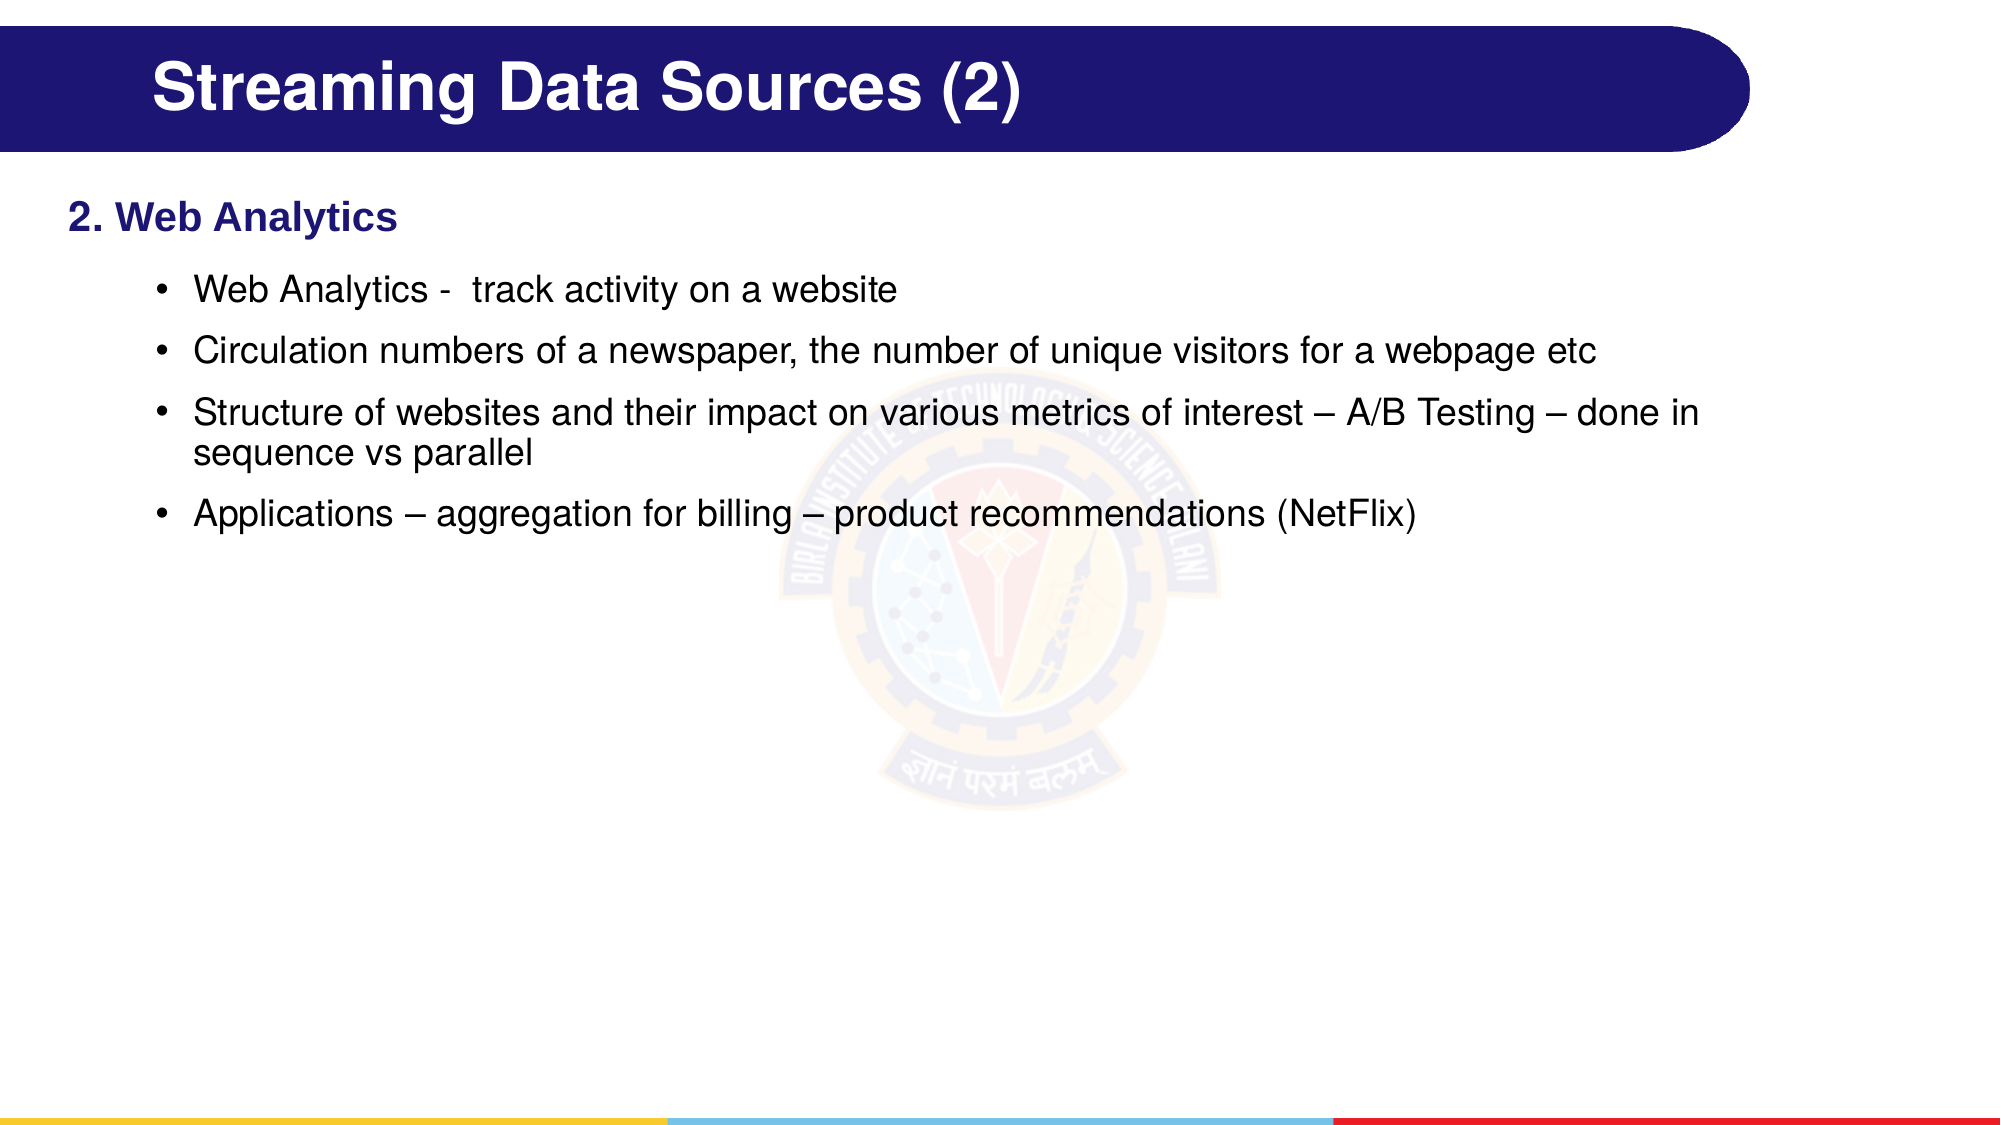

# Streaming Data Sources (2)
2. Web Analytics
Web Analytics -  track activity on a website
Circulation numbers of a newspaper, the number of unique visitors for a webpage etc
Structure of websites and their impact on various metrics of interest – A/B Testing – done in sequence vs parallel
Applications – aggregation for billing – product recommendations (NetFlix)